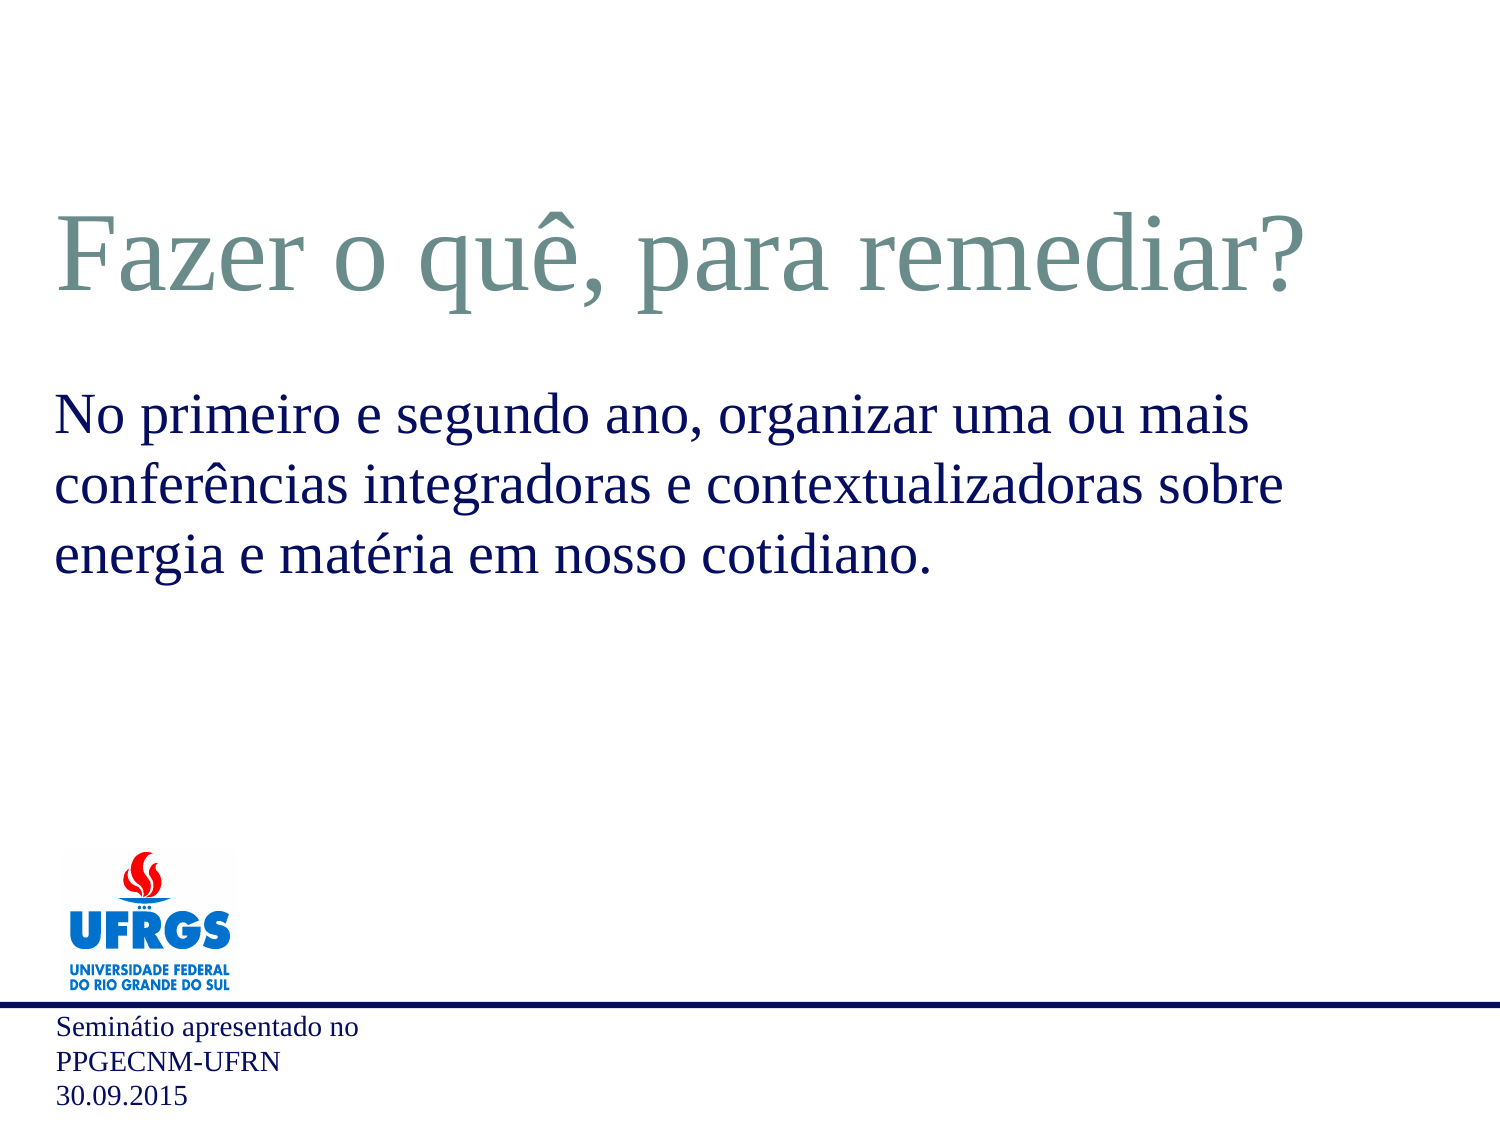

Fazer o quê, para remediar?
No primeiro e segundo ano, organizar uma ou mais conferências integradoras e contextualizadoras sobre energia e matéria em nosso cotidiano.